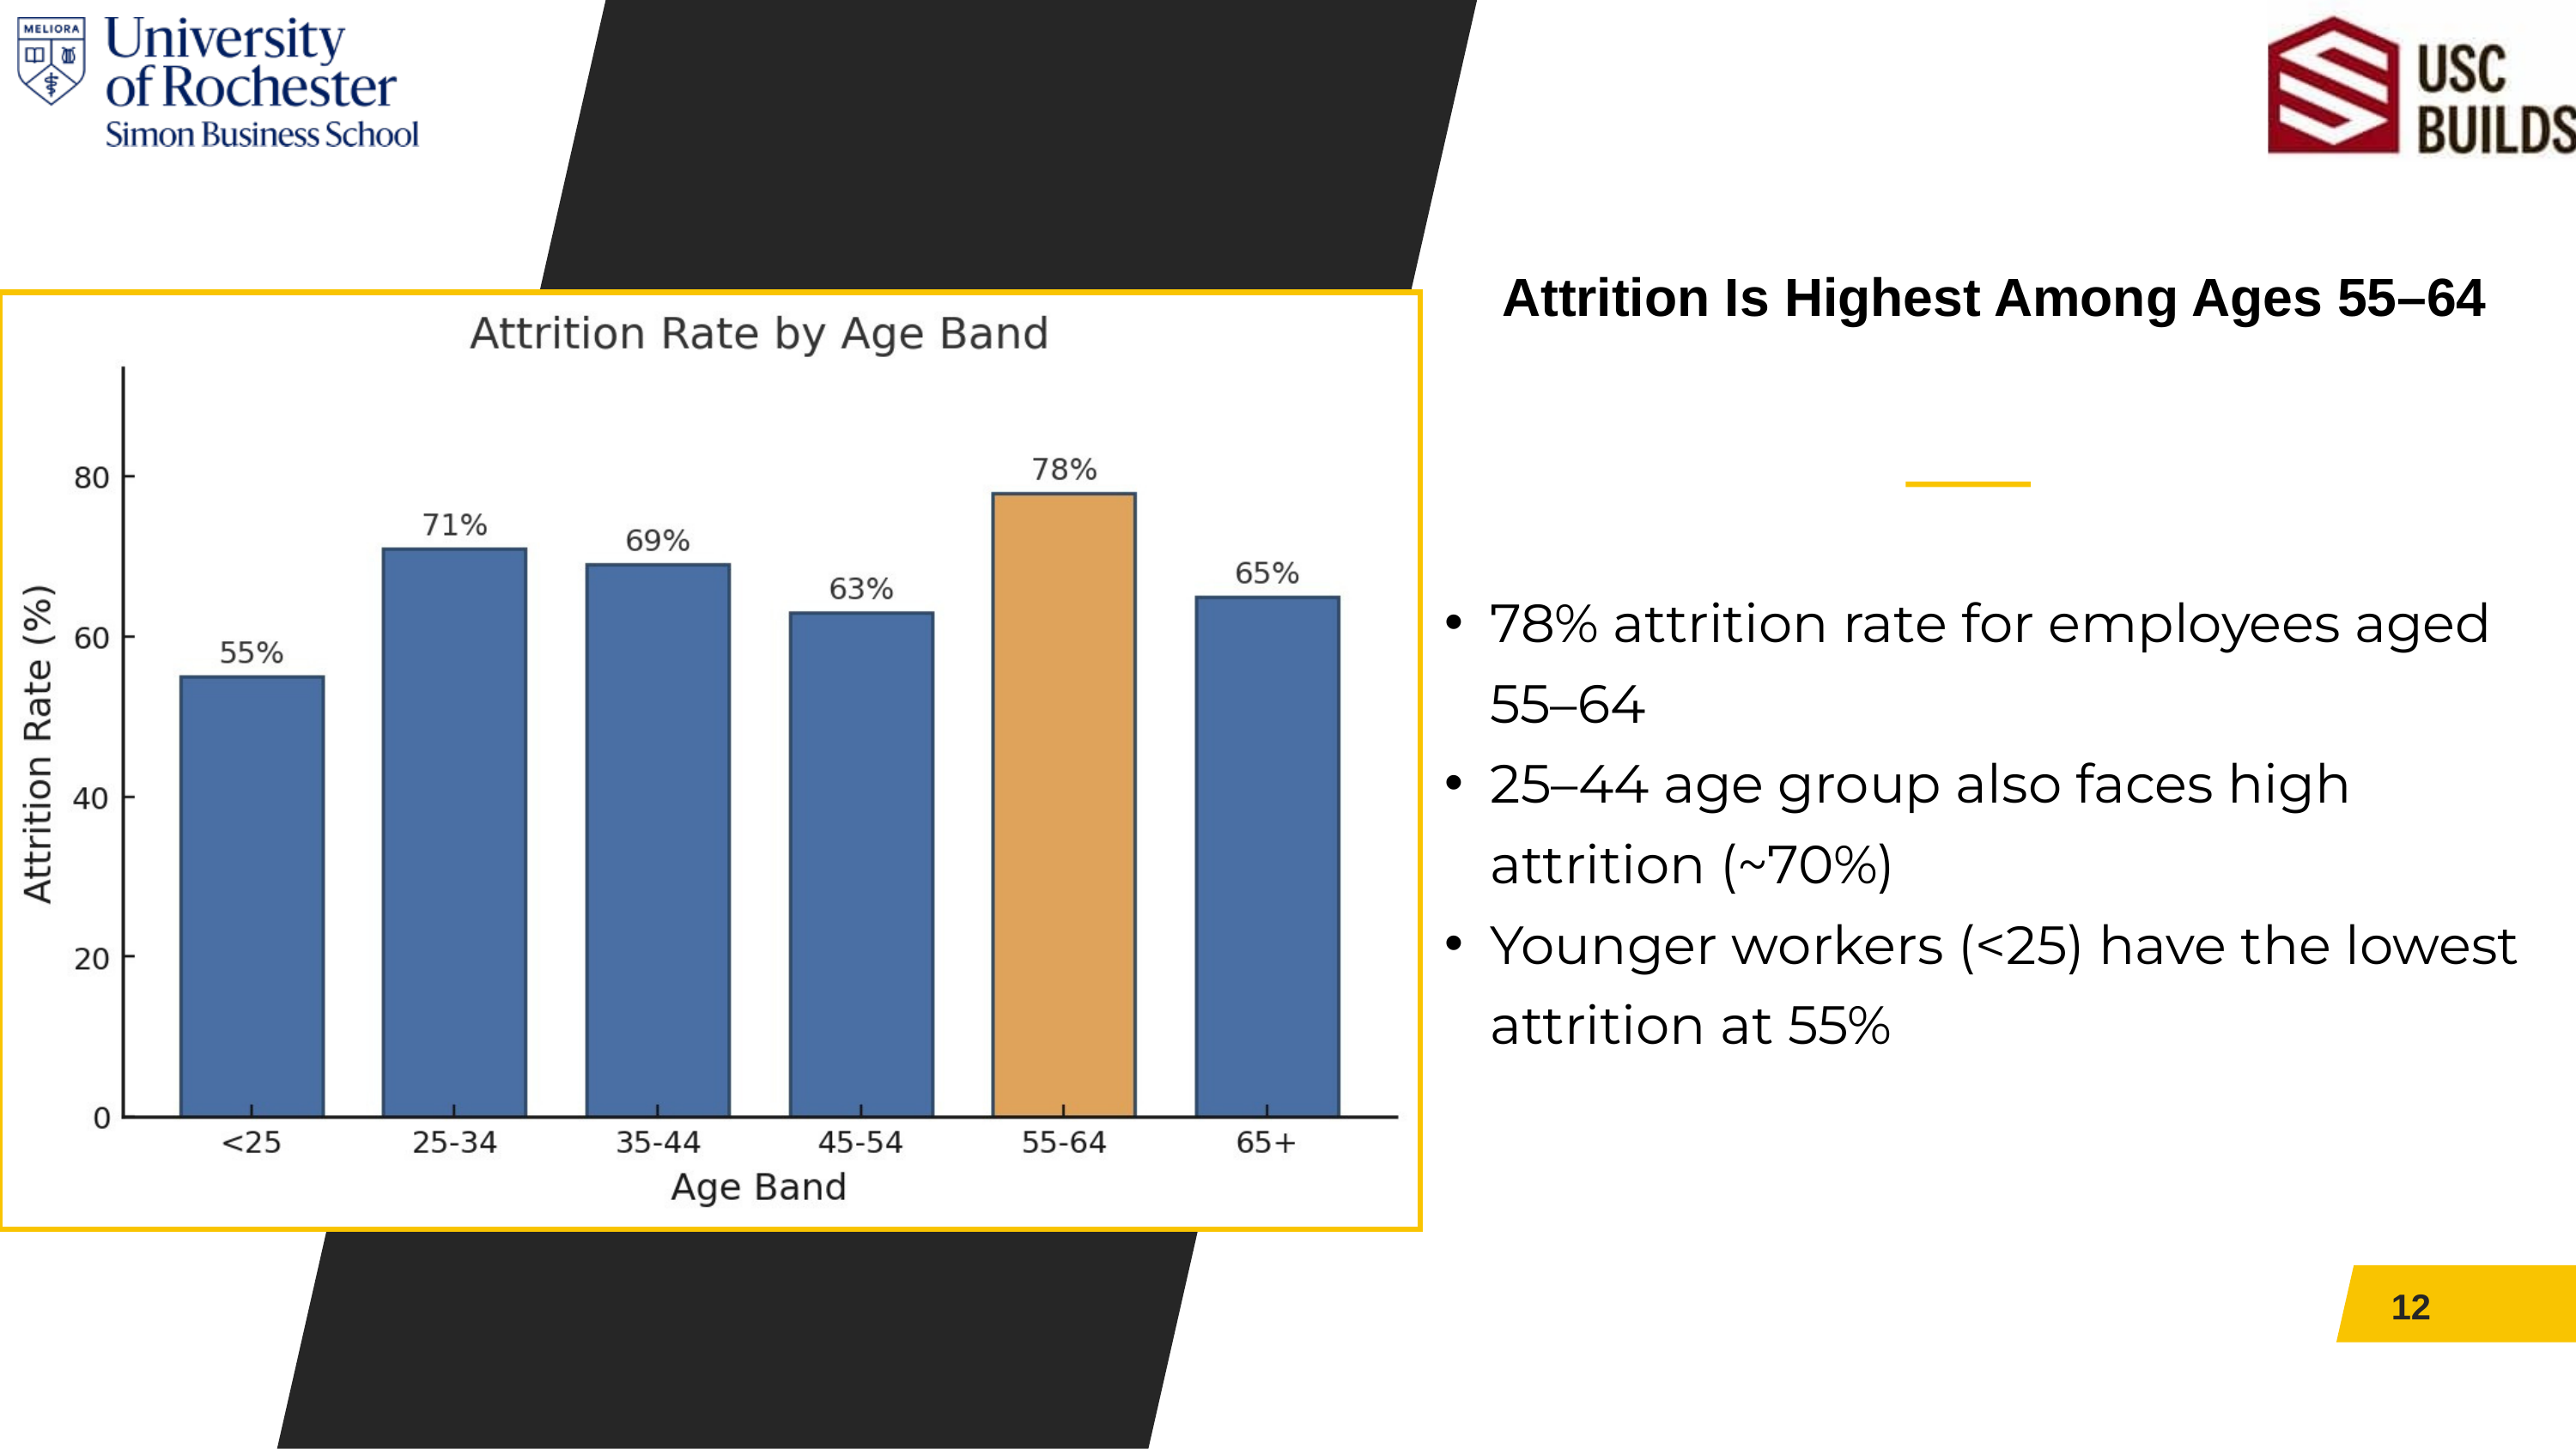

Attrition Is Highest Among Ages 55–64

78% attrition rate for employees aged 55–64
25–44 age group also faces high attrition (~70%)
Younger workers (<25) have the lowest attrition at 55%

12